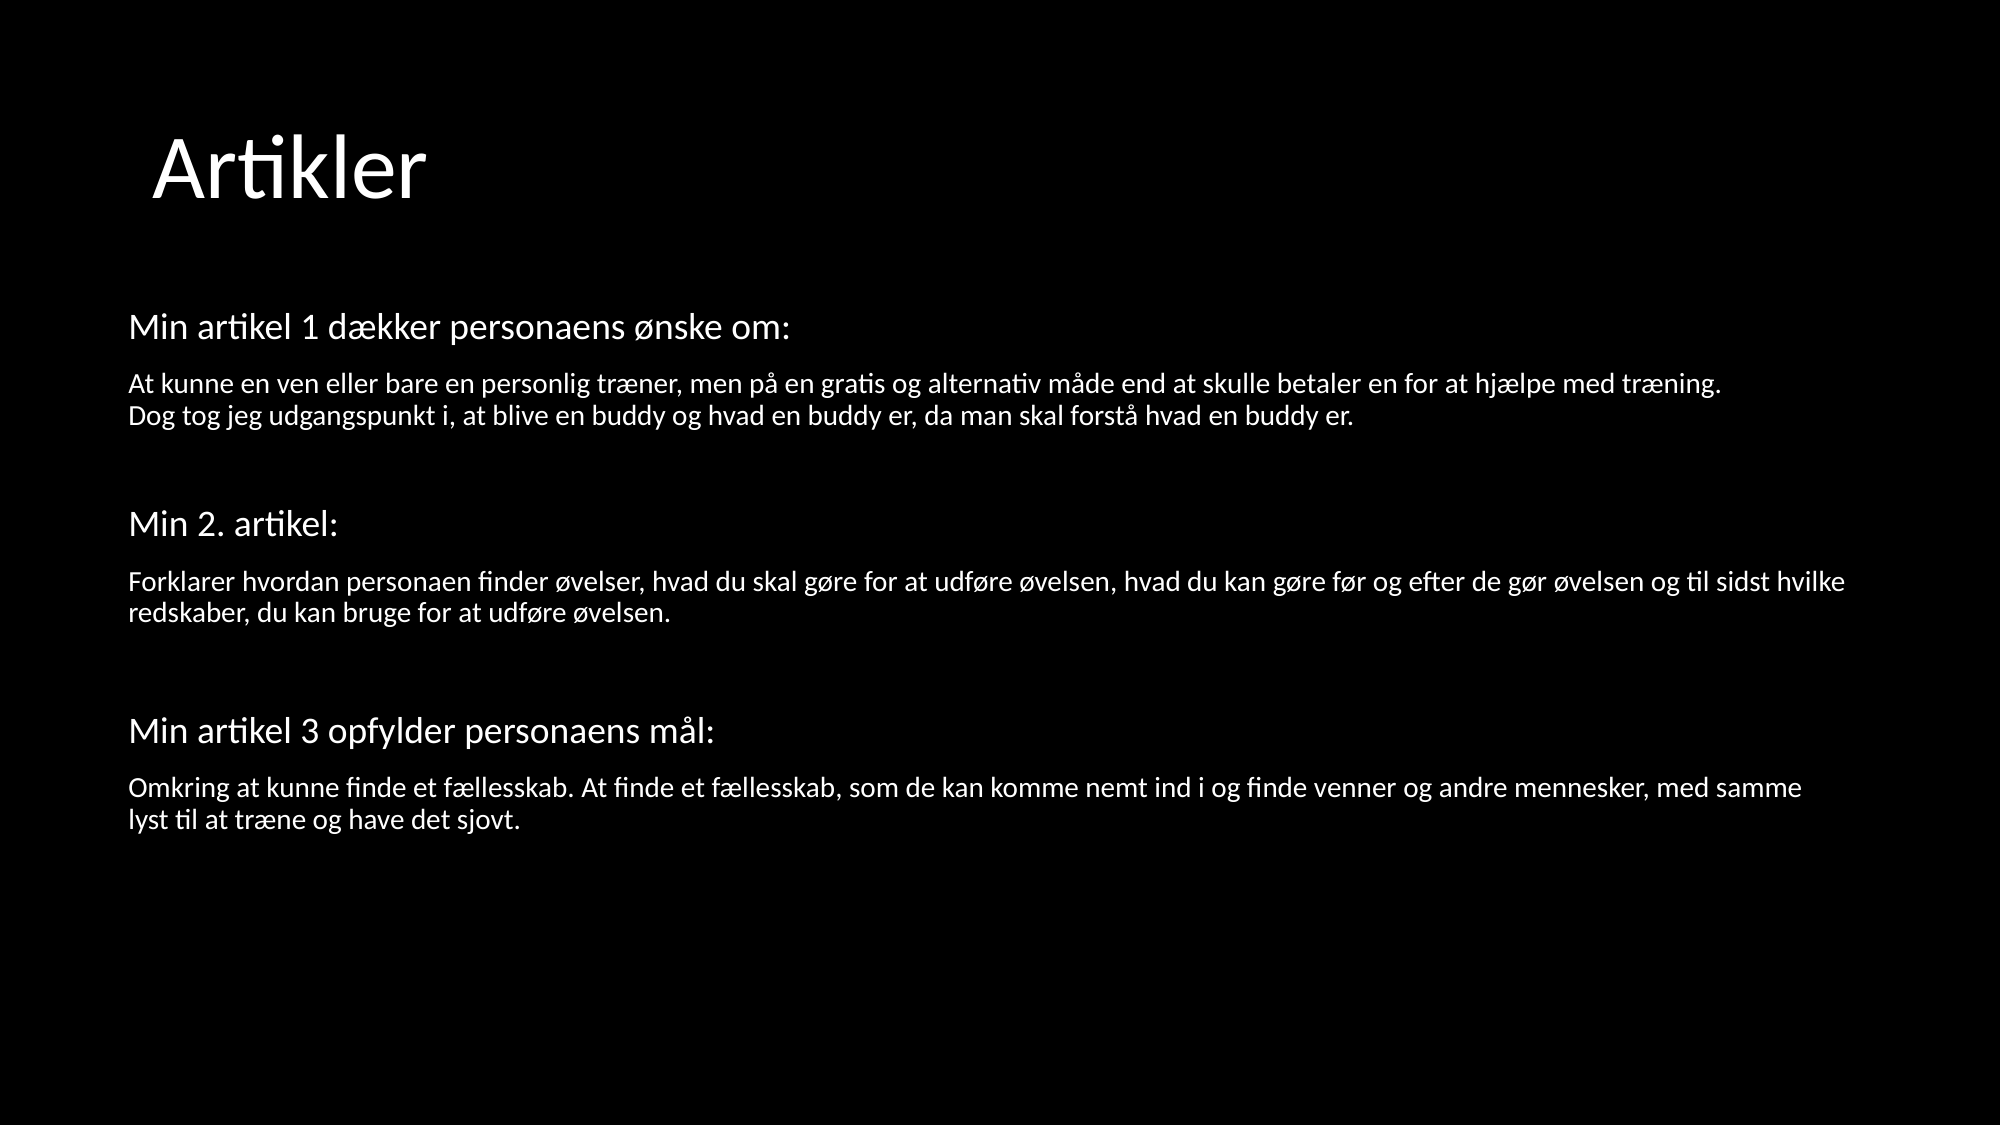

# Artikler
Min artikel 1 dækker personaens ønske om:
At kunne en ven eller bare en personlig træner, men på en gratis og alternativ måde end at skulle betaler en for at hjælpe med træning.
Dog tog jeg udgangspunkt i, at blive en buddy og hvad en buddy er, da man skal forstå hvad en buddy er.

Min 2. artikel:
Forklarer hvordan personaen finder øvelser, hvad du skal gøre for at udføre øvelsen, hvad du kan gøre før og efter de gør øvelsen og til sidst hvilke redskaber, du kan bruge for at udføre øvelsen.

Min artikel 3 opfylder personaens mål:
Omkring at kunne finde et fællesskab. At finde et fællesskab, som de kan komme nemt ind i og finde venner og andre mennesker, med samme lyst til at træne og have det sjovt.